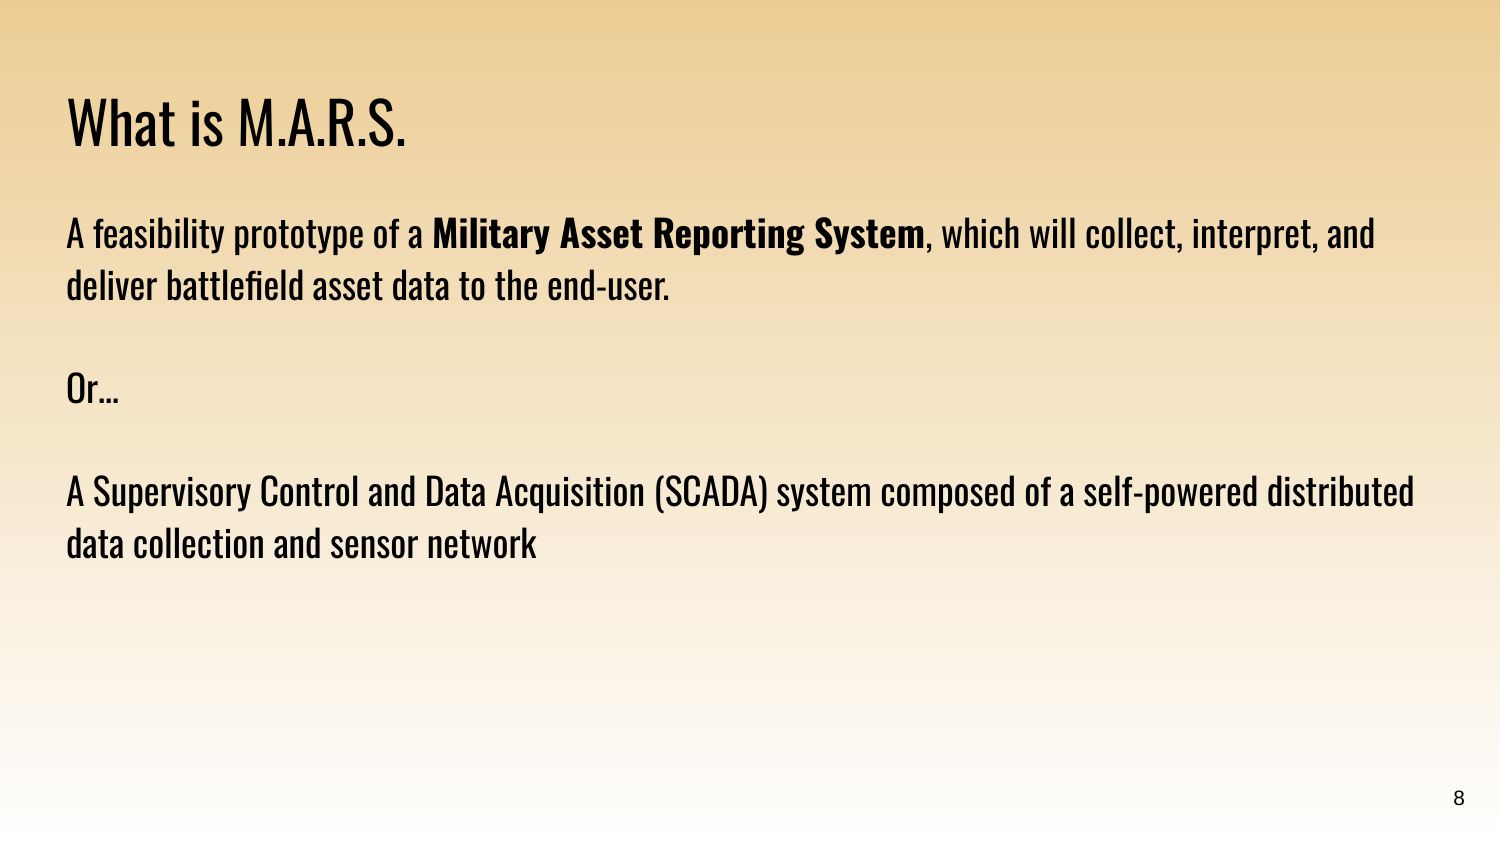

# What is M.A.R.S.
A feasibility prototype of a Military Asset Reporting System, which will collect, interpret, and deliver battlefield asset data to the end-user.

Or…

A Supervisory Control and Data Acquisition (SCADA) system composed of a self-powered distributed data collection and sensor network
8